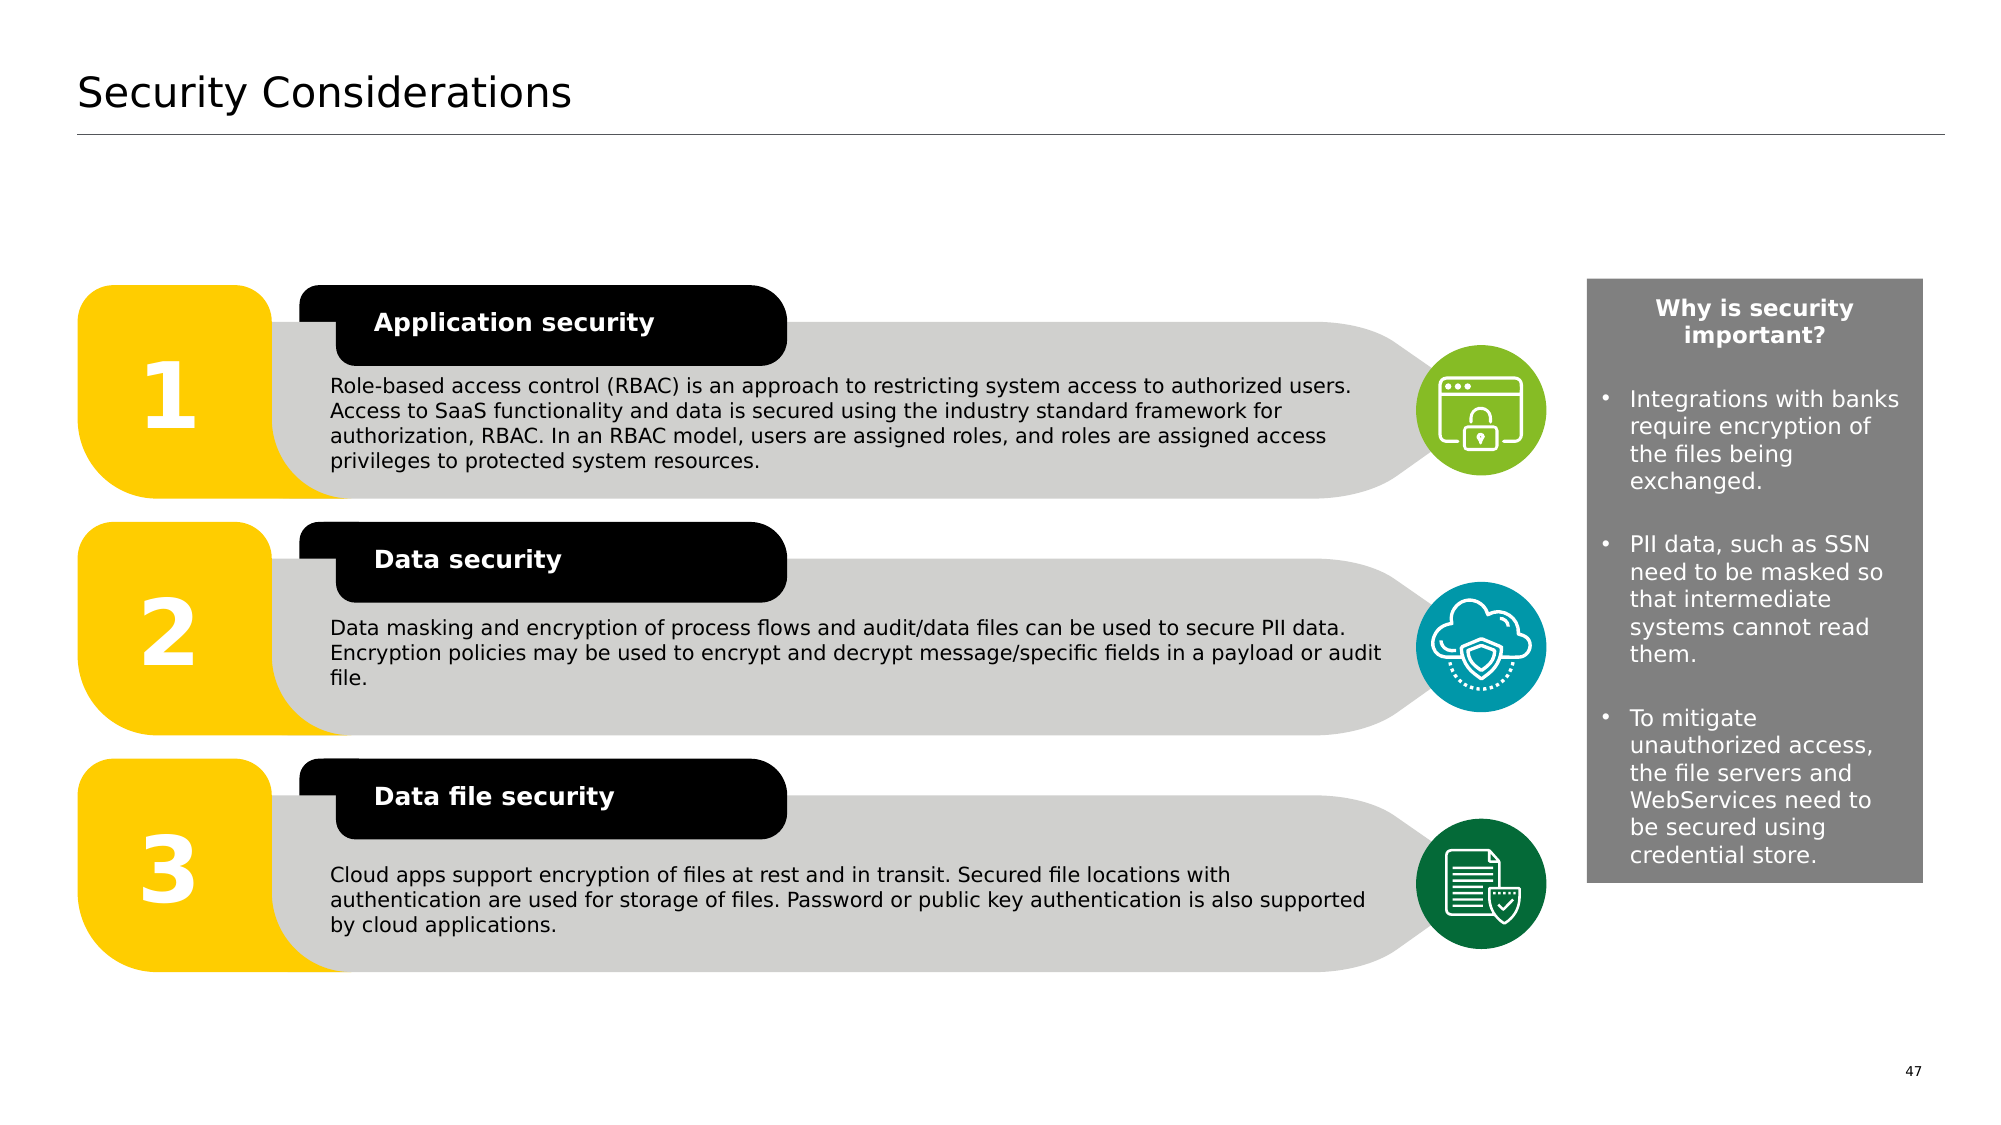

# Security Considerations
Why is security important?

Integrations with banks require encryption of the files being exchanged.

PII data, such as SSN  need to be masked so that intermediate systems cannot read them.

To mitigate unauthorized access, the file servers and WebServices need to be secured using credential store.
1

Application security

Role-based access control (RBAC) is an approach to restricting system access to authorized users. Access to SaaS functionality and data is secured using the industry standard framework for authorization, RBAC. In an RBAC model, users are assigned roles, and roles are assigned access privileges to protected system resources.

2

Data security

Data masking and encryption of process flows and audit/data files can be used to secure PII data. Encryption policies may be used to encrypt and decrypt message/specific fields in a payload or audit file.
3

Data file security

Cloud apps support encryption of files at rest and in transit. Secured file locations with authentication are used for storage of files. Password or public key authentication is also supported by cloud applications.